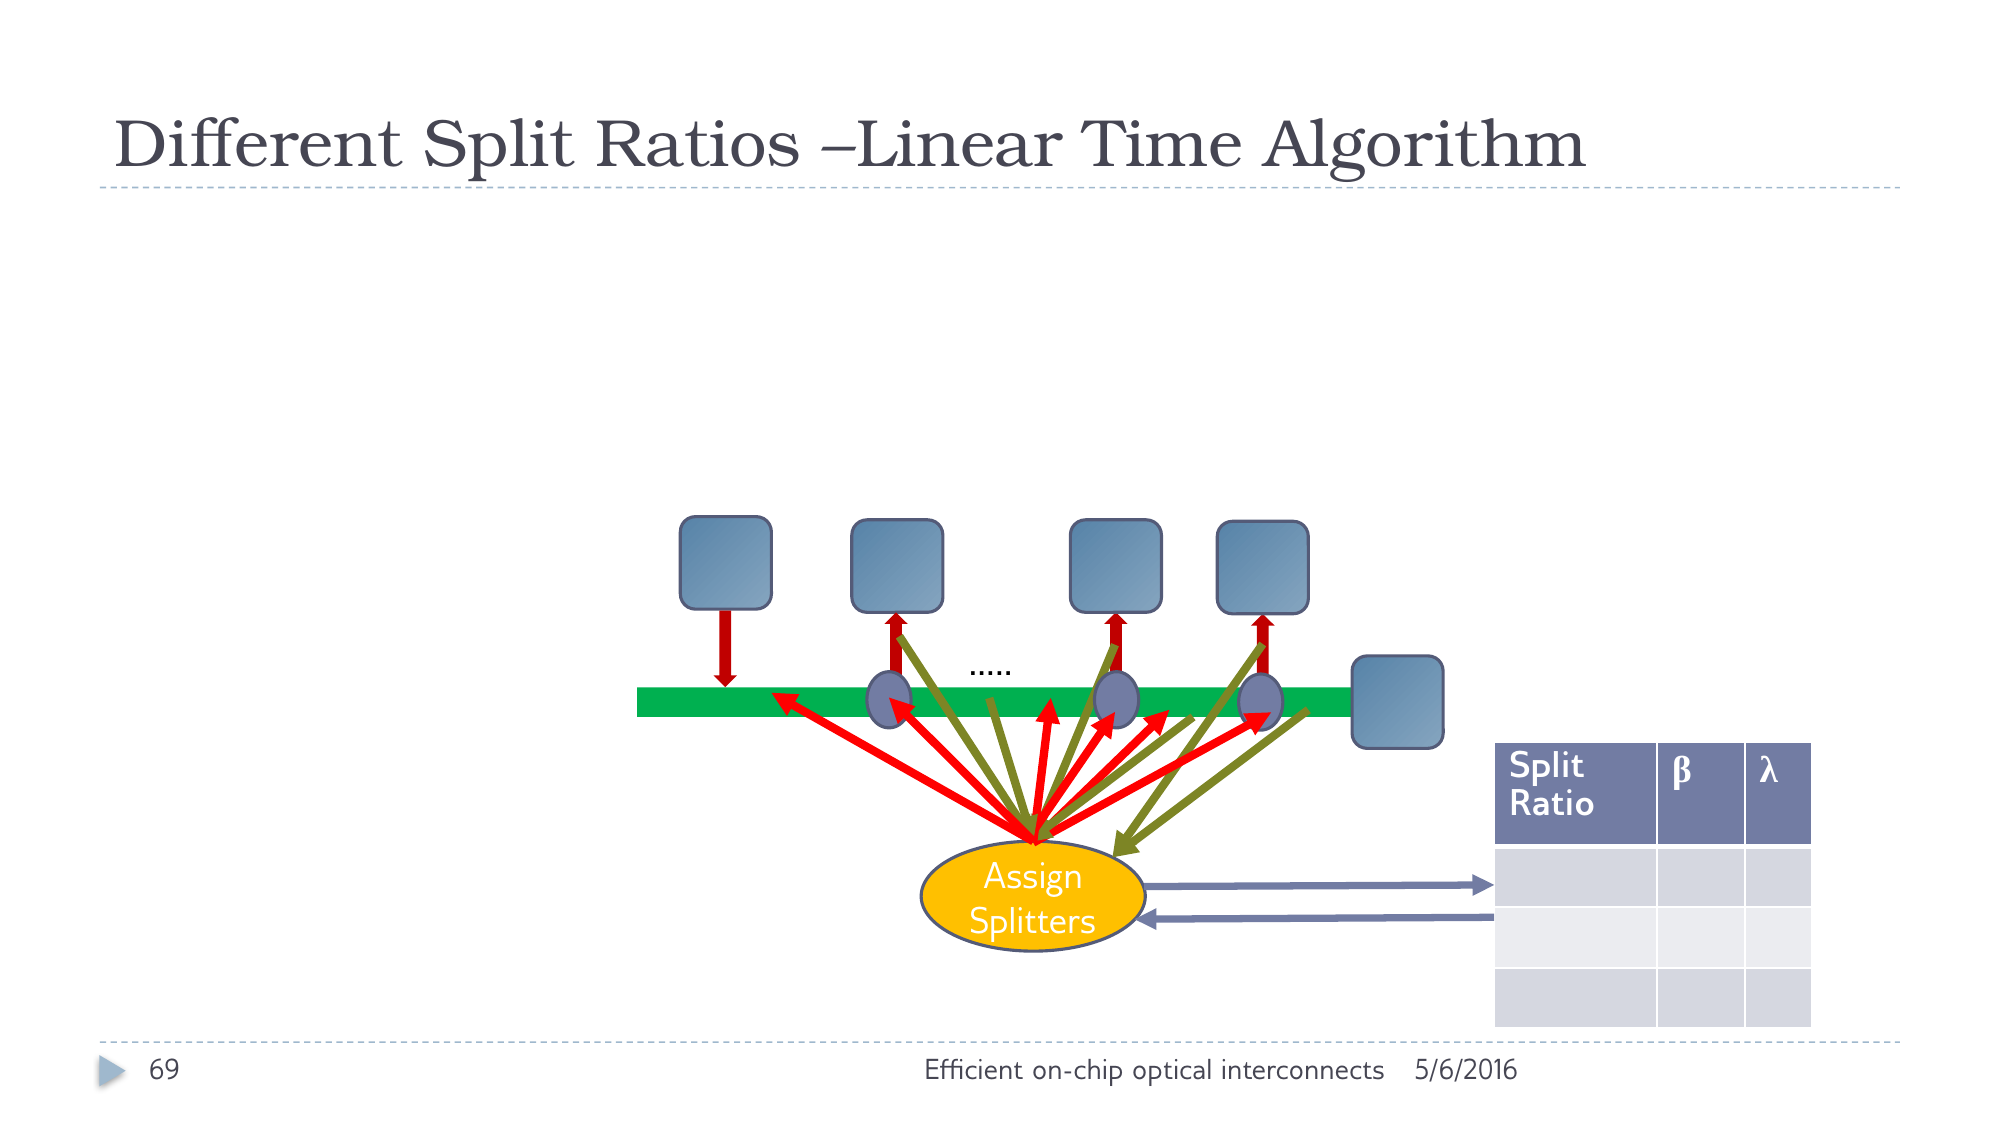

# Different Split Ratios –Linear Time Algorithm

…..

| Split Ratio | β | λ |
| --- | --- | --- |
|  |  |  |
|  |  |  |
|  |  |  |
Assign Splitters
69
Efficient on-chip optical interconnects
5/6/2016